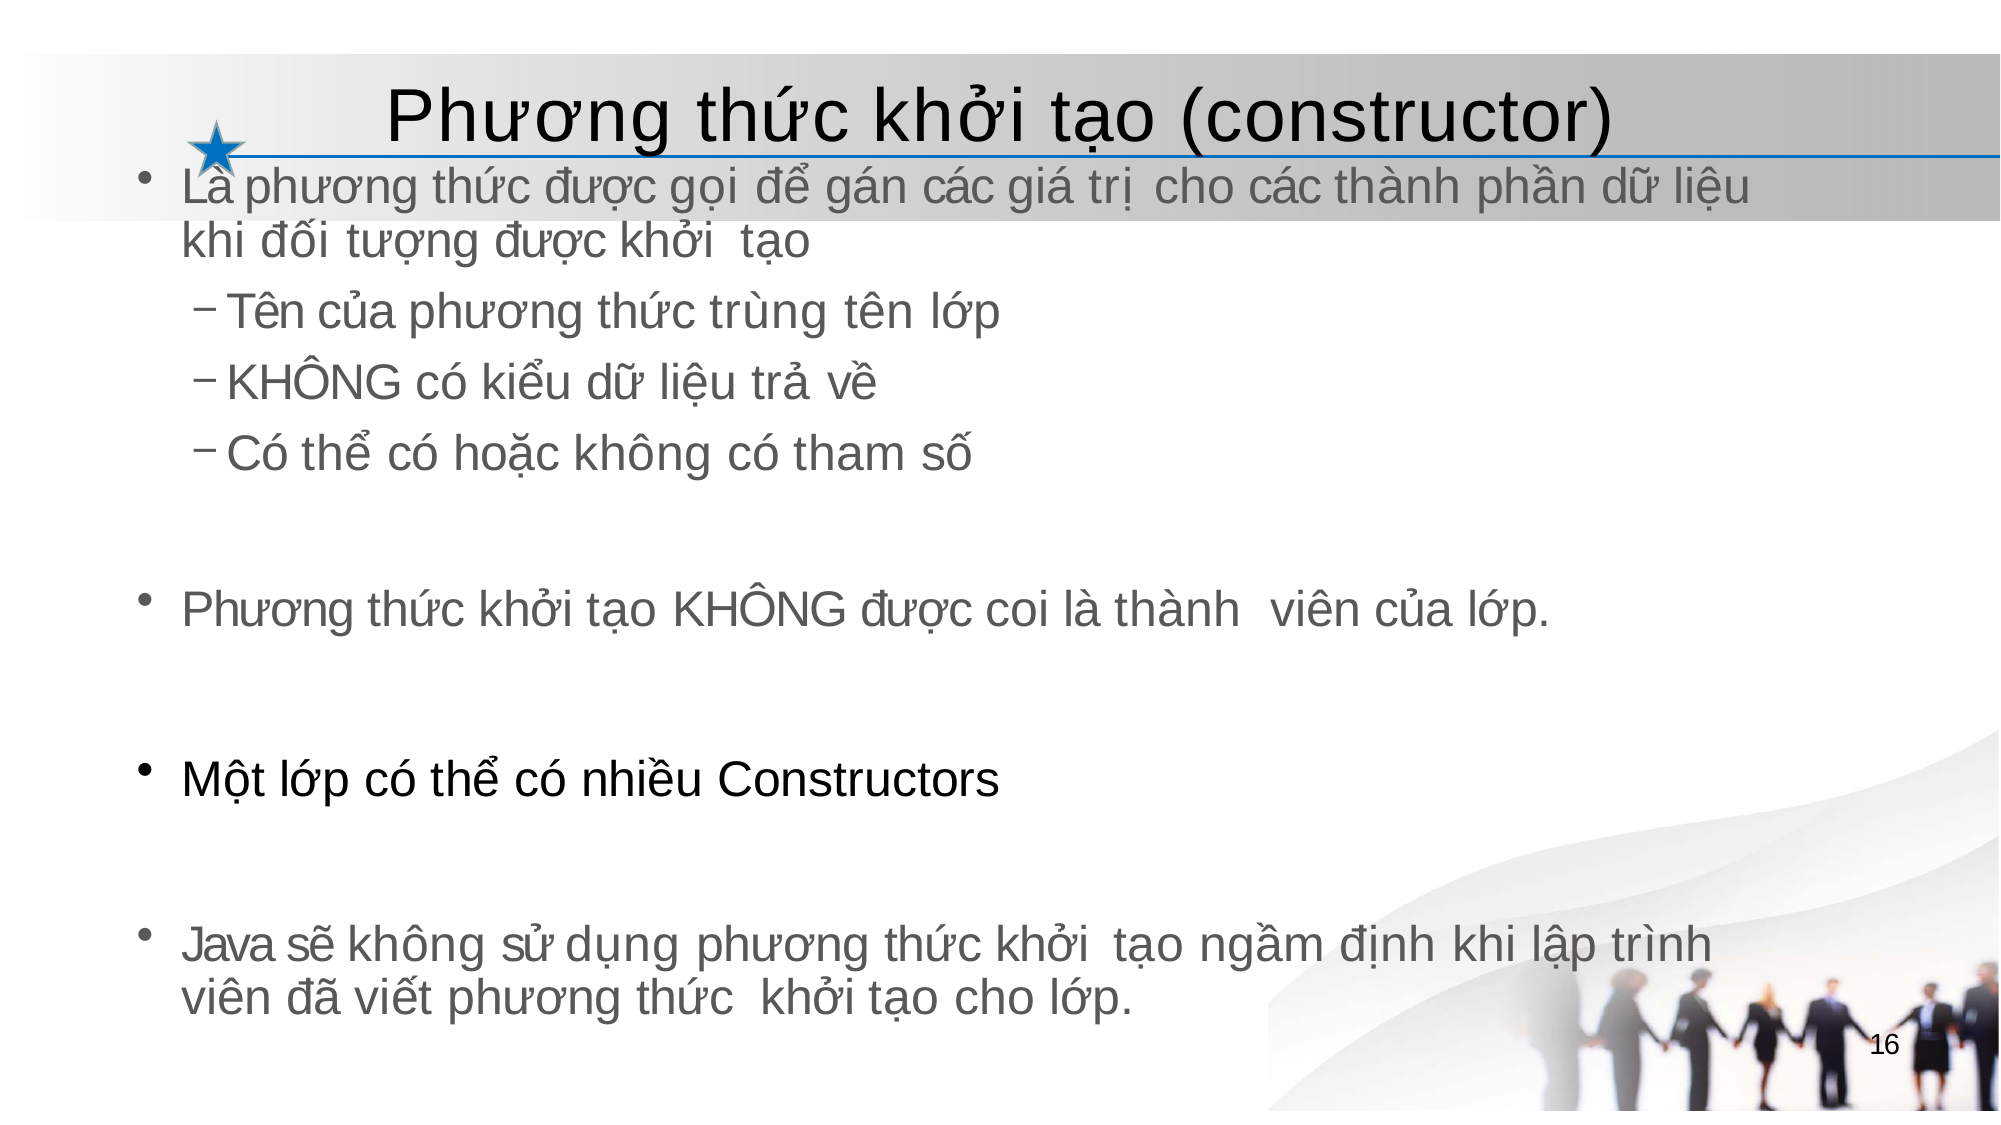

# Phương thức khởi tạo (constructor)
Là phương thức được gọi để gán các giá trị cho các thành phần dữ liệu khi đối tượng được khởi  tạo
Tên của phương thức trùng tên lớp
KHÔNG có kiểu dữ liệu trả về
Có thể có hoặc không có tham số

Phương thức khởi tạo KHÔNG được coi là thành  viên của lớp.

Một lớp có thể có nhiều Constructors

Java sẽ không sử dụng phương thức khởi tạo ngầm định khi lập trình viên đã viết phương thức  khởi tạo cho lớp.
16